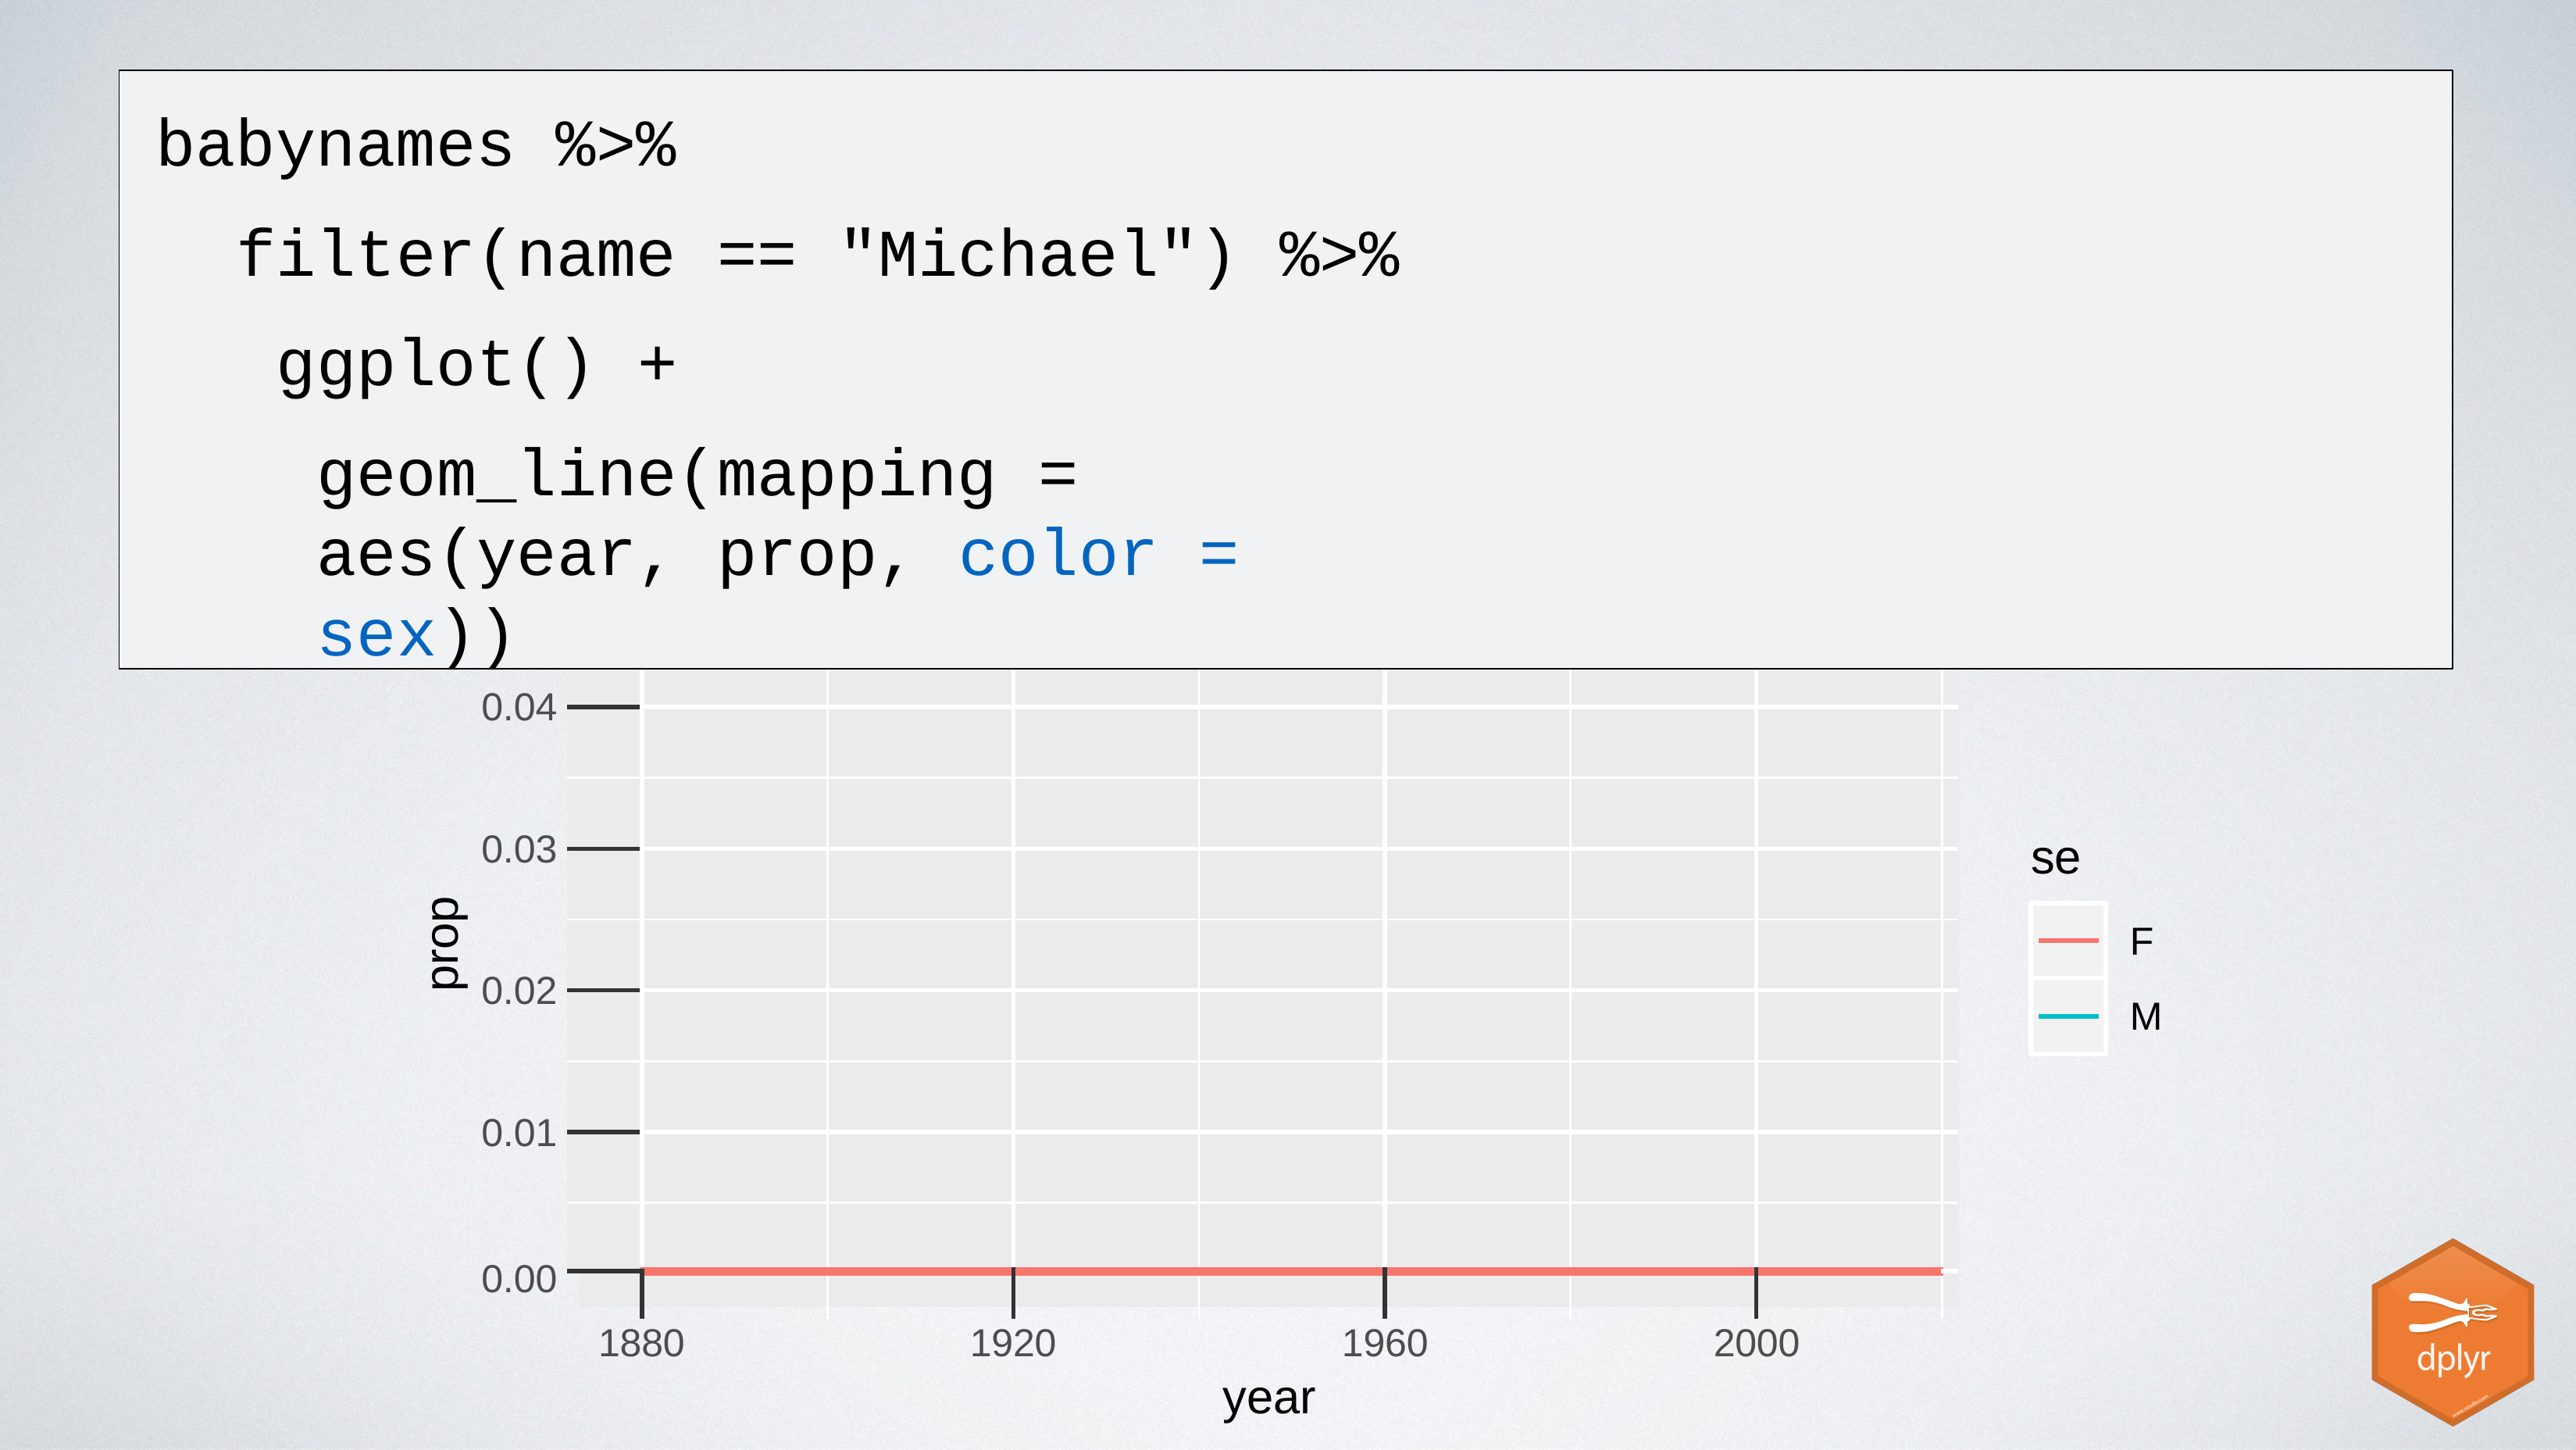

babynames %>%
filter(name == "Michael") %>%  ggplot() +
geom_line(mapping = aes(year, prop, color = sex))

|  |  |  |  |  |  |  |  |  |
| --- | --- | --- | --- | --- | --- | --- | --- | --- |
|  |  |  |  |  |  |  |  |  |
|  |  |  |  |  |  |  |  |  |
|  |  |  |  |  |  |  |  |  |
|  |  |  |  |  |  |  |  |  |
|  |  |  |  |  |  |  |  |  |
|  |  |  |  |  |  |  |  |  |
|  |  |  |  |  |  |  |  |  |
|  |  |  |  |  |  |  |  |  |
|  |  |  |  |  |  |  |  |  |
|  |  |  |  |  |  |  |  |  |

0.04
0.03
sex
prop

F

0.02

M

0.01

0.00

1880
1920
1960
2000
year